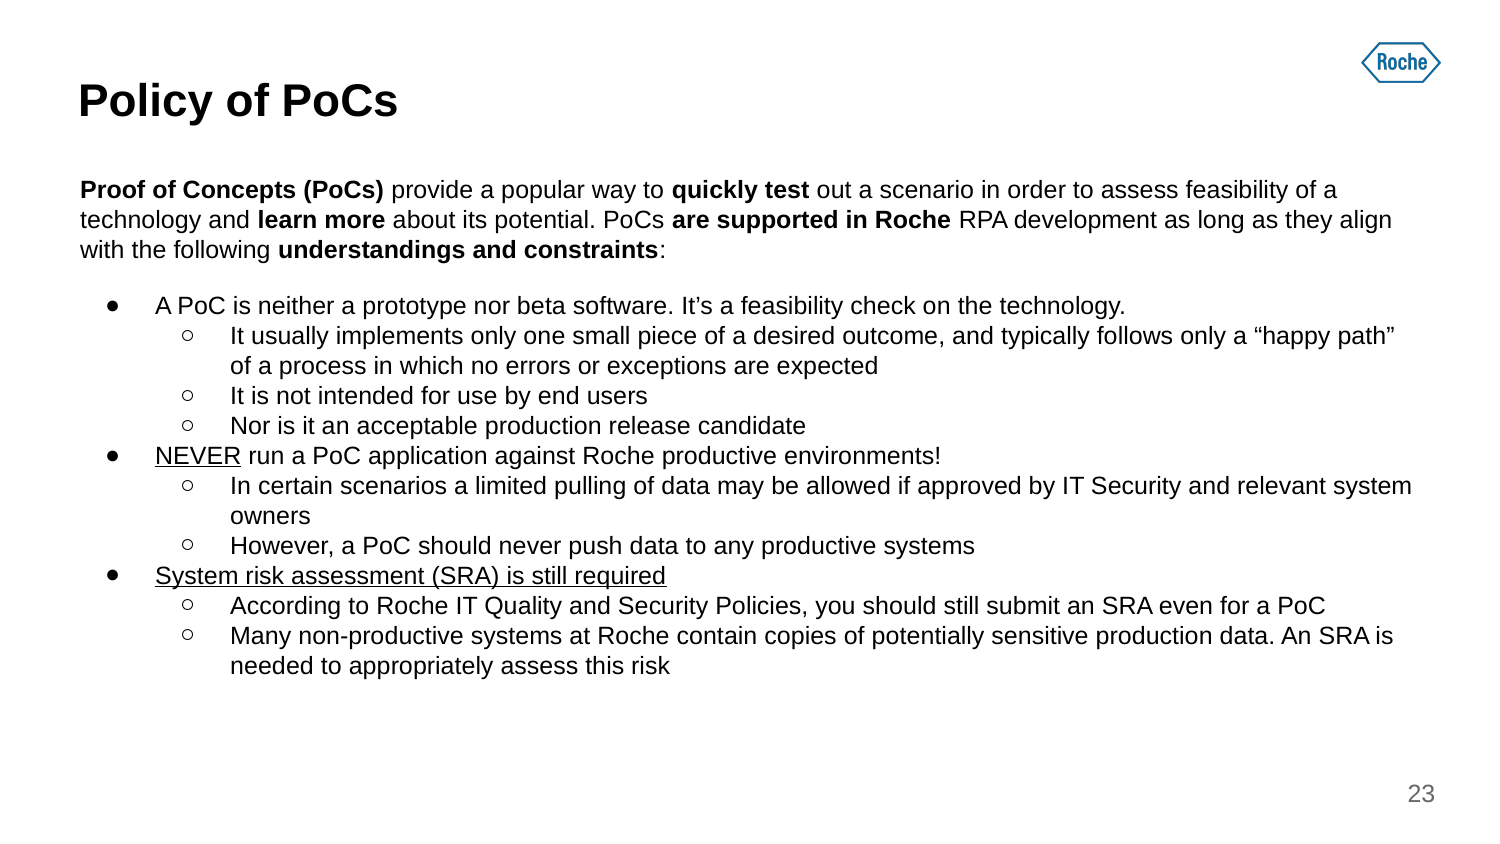

# Policy of PoCs
Proof of Concepts (PoCs) provide a popular way to quickly test out a scenario in order to assess feasibility of a technology and learn more about its potential. PoCs are supported in Roche RPA development as long as they align with the following understandings and constraints:
A PoC is neither a prototype nor beta software. It’s a feasibility check on the technology.
It usually implements only one small piece of a desired outcome, and typically follows only a “happy path” of a process in which no errors or exceptions are expected
It is not intended for use by end users
Nor is it an acceptable production release candidate
NEVER run a PoC application against Roche productive environments!
In certain scenarios a limited pulling of data may be allowed if approved by IT Security and relevant system owners
However, a PoC should never push data to any productive systems
System risk assessment (SRA) is still required
According to Roche IT Quality and Security Policies, you should still submit an SRA even for a PoC
Many non-productive systems at Roche contain copies of potentially sensitive production data. An SRA is needed to appropriately assess this risk
23